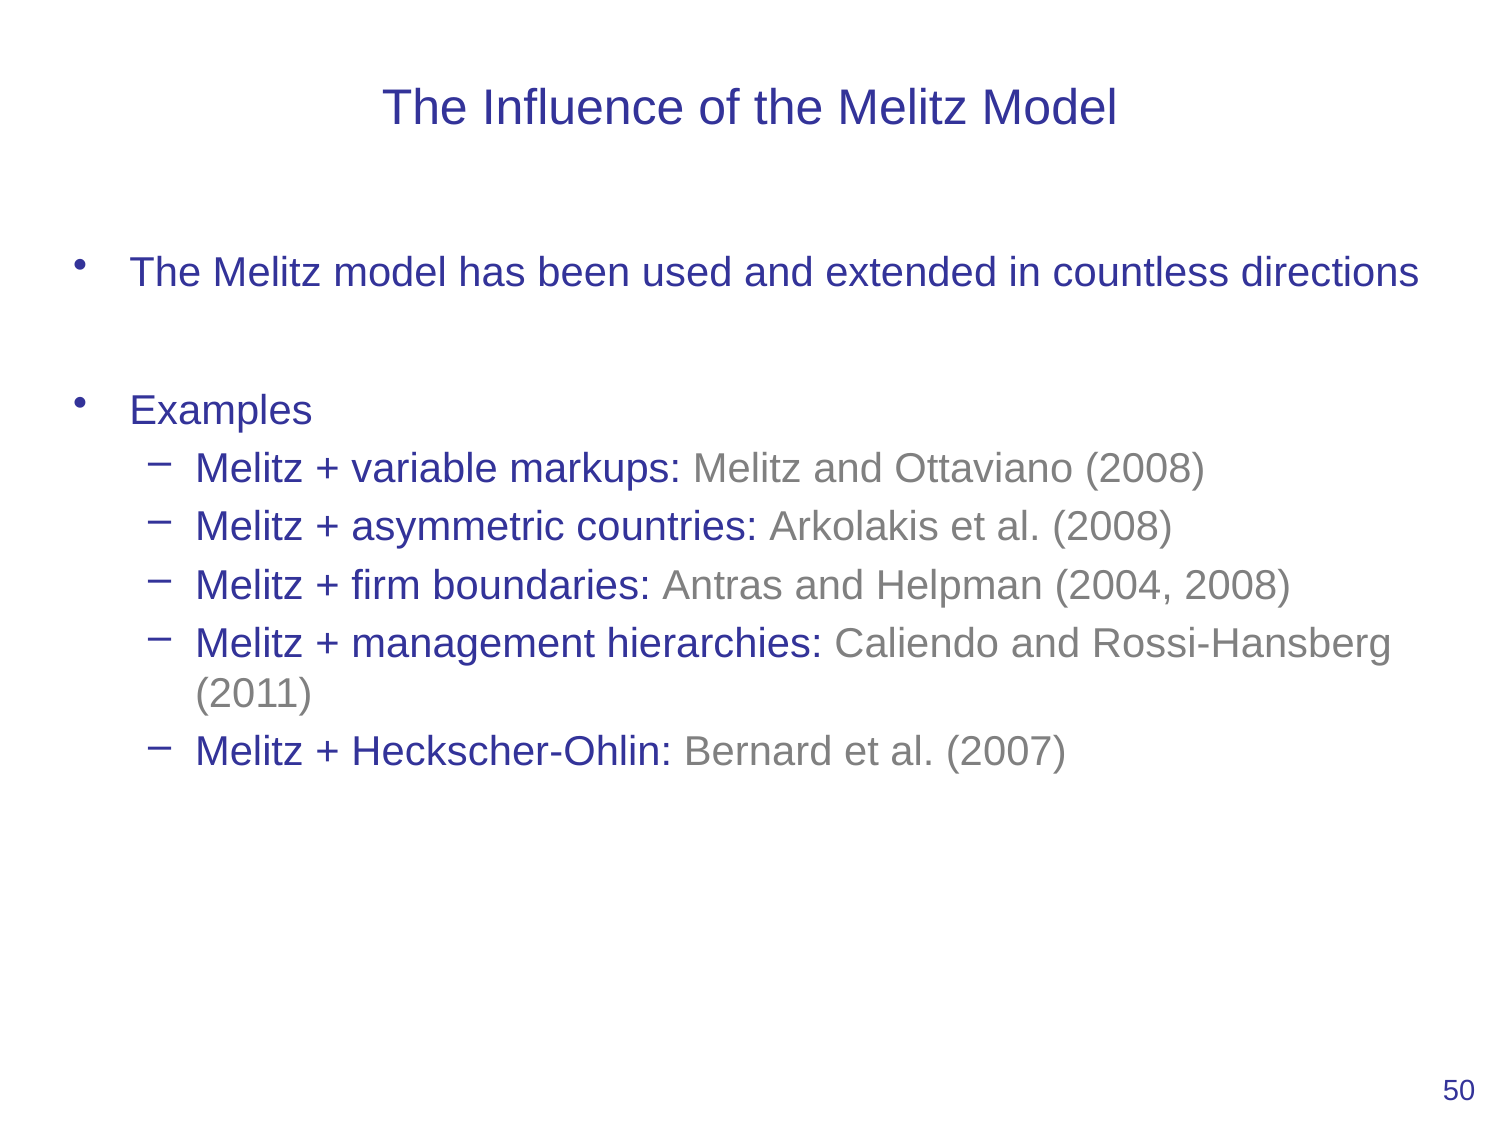

# The Influence of the Melitz Model

The Melitz model has been used and extended in countless directions

Examples
Melitz + variable markups: Melitz and Ottaviano (2008)
Melitz + asymmetric countries: Arkolakis et al. (2008)
Melitz + firm boundaries: Antras and Helpman (2004, 2008)
Melitz + management hierarchies: Caliendo and Rossi-Hansberg (2011)
Melitz + Heckscher-Ohlin: Bernard et al. (2007)

50